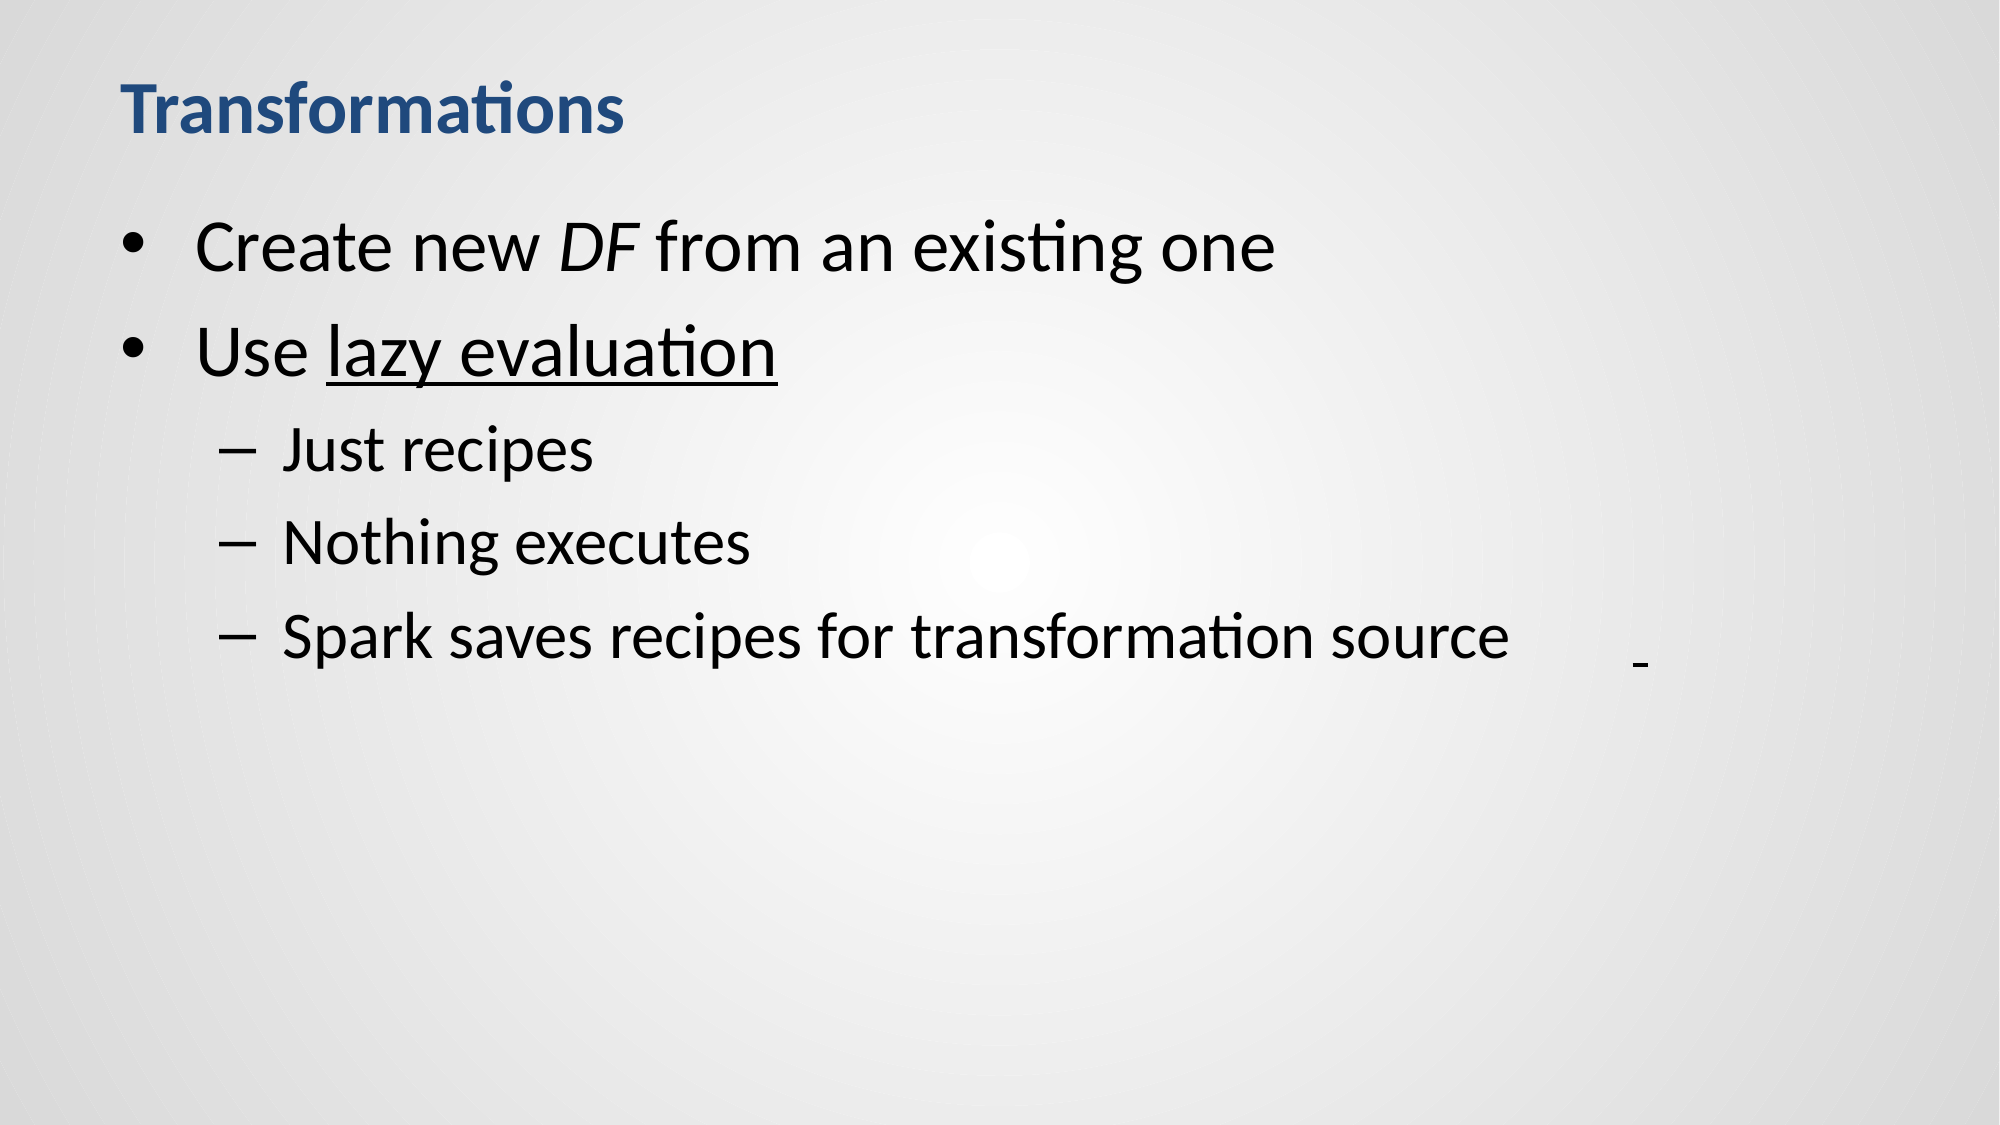

# Transformations
Create new DF from an existing one
Use lazy evaluation
Just recipes
Nothing executes
Spark saves recipes for transformation source